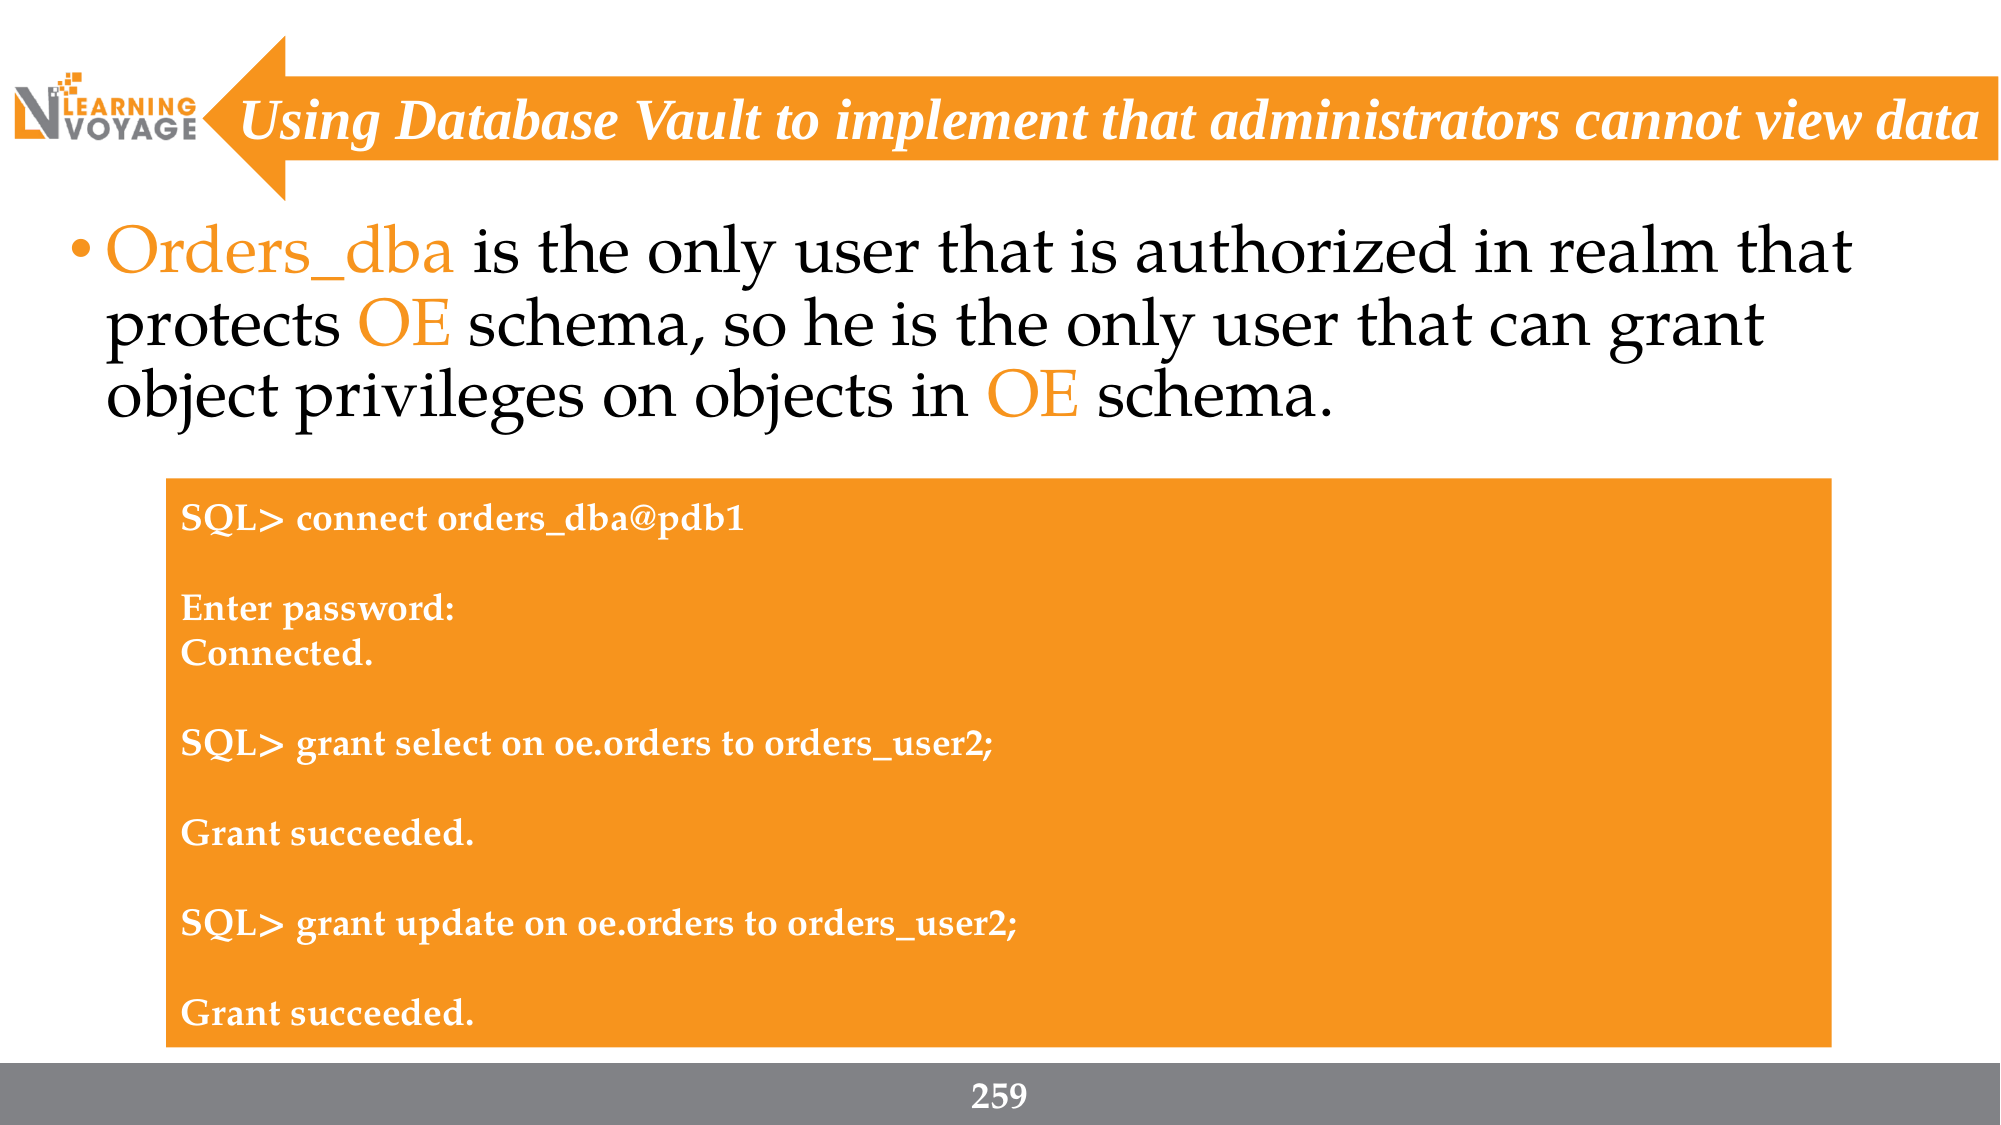

Using Database Vault to implement that administrators cannot view data
Orders_dba is the only user that is authorized in realm that protects OE schema, so he is the only user that can grant object privileges on objects in OE schema.
SQL> connect orders_dba@pdb1

Enter password:
Connected.

SQL> grant select on oe.orders to orders_user2;

Grant succeeded.

SQL> grant update on oe.orders to orders_user2;

Grant succeeded.
259